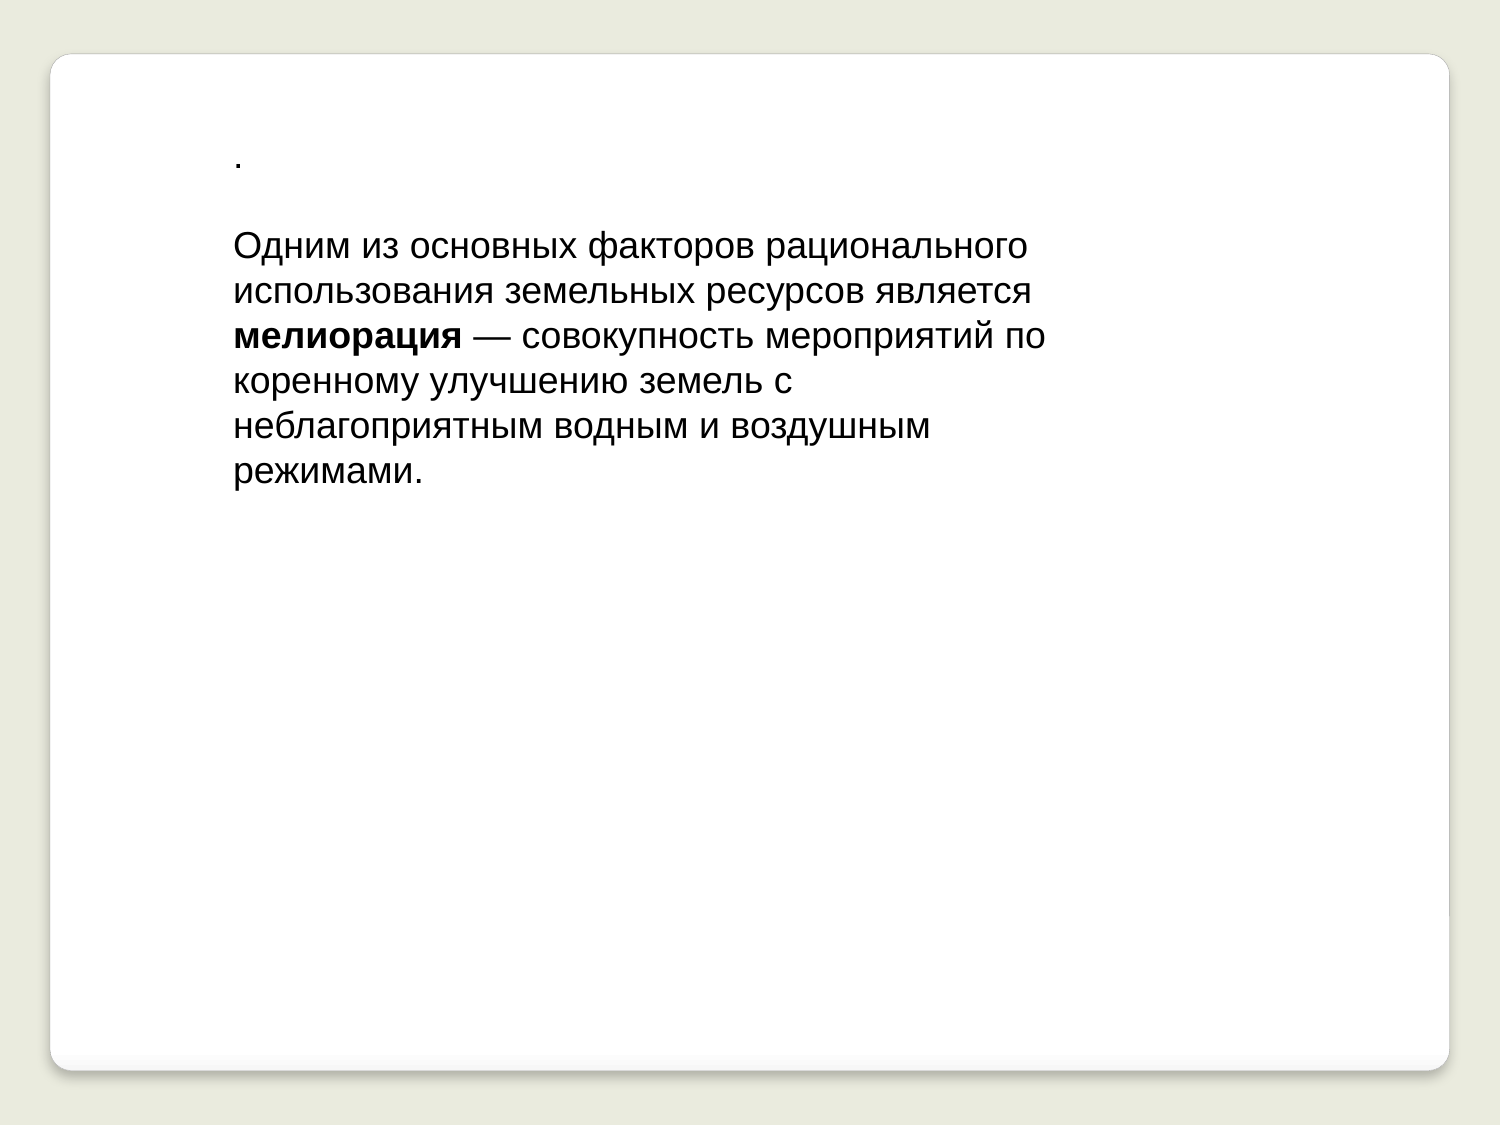

.

Одним из основных факторов рационального использования земельных ресурсов является
мелиорация — совокупность мероприятий по коренному улучшению земель с неблагоприятным водным и воздушным режимами.